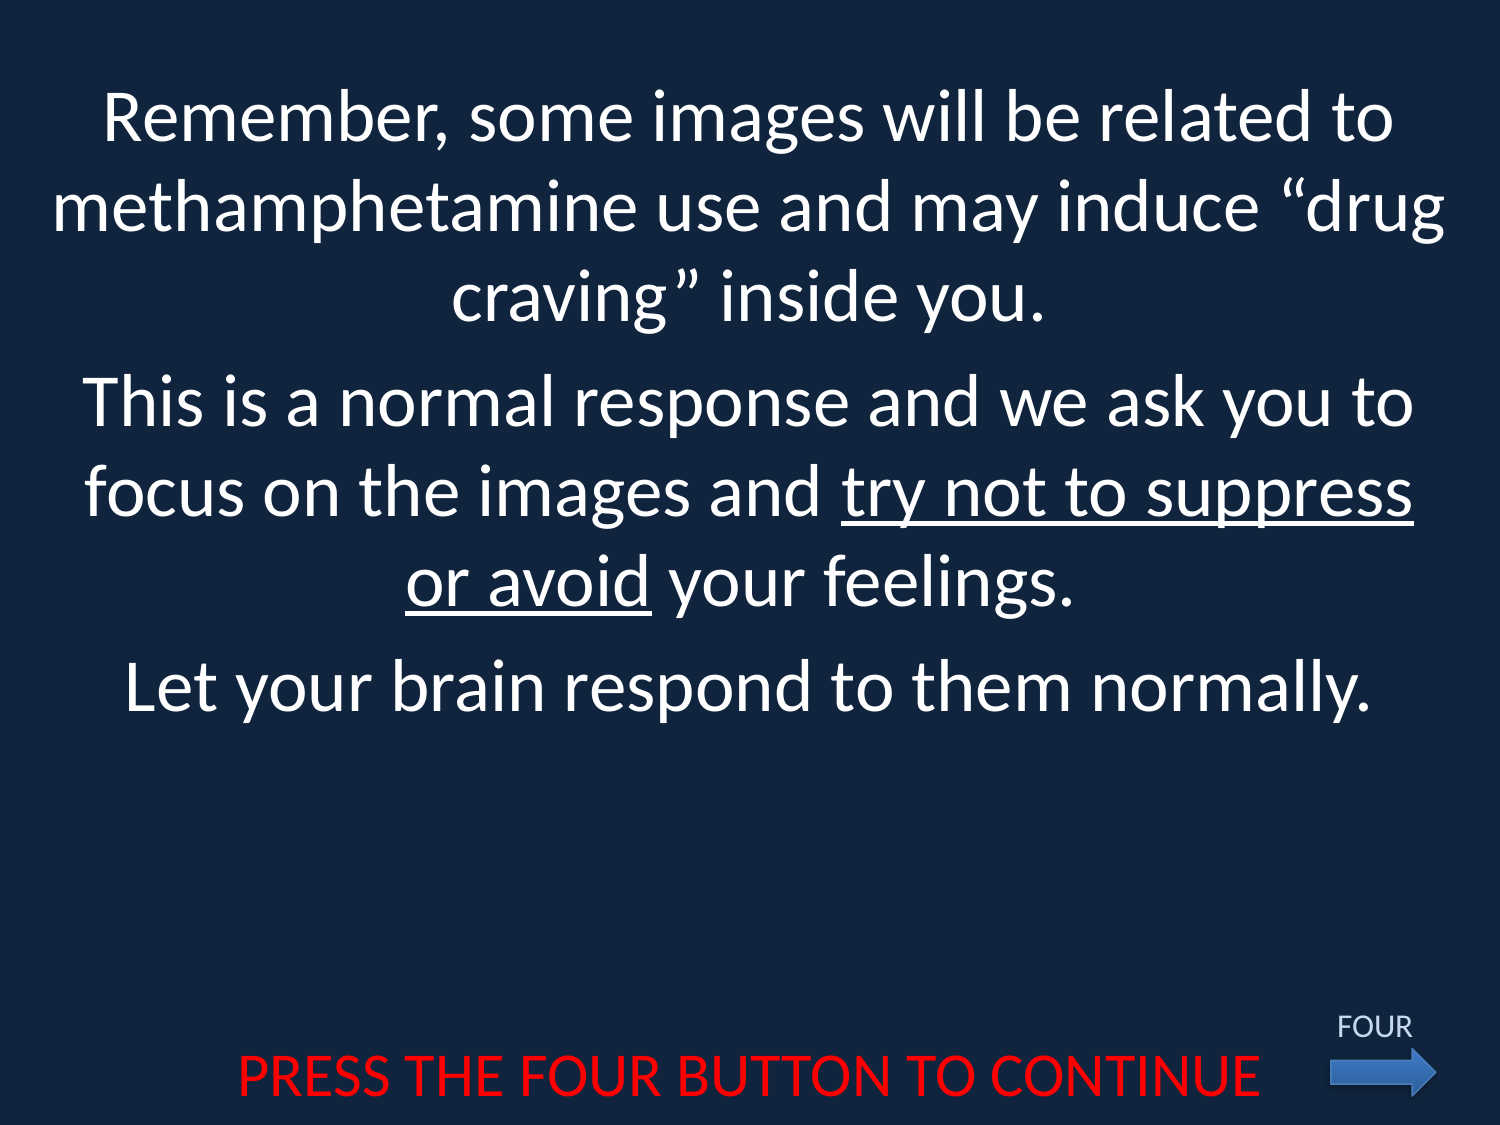

Remember, some images will be related to methamphetamine use and may induce “drug craving” inside you.
This is a normal response and we ask you to focus on the images and try not to suppress or avoid your feelings.
Let your brain respond to them normally.

FOUR
PRESS THE FOUR BUTTON TO CONTINUE